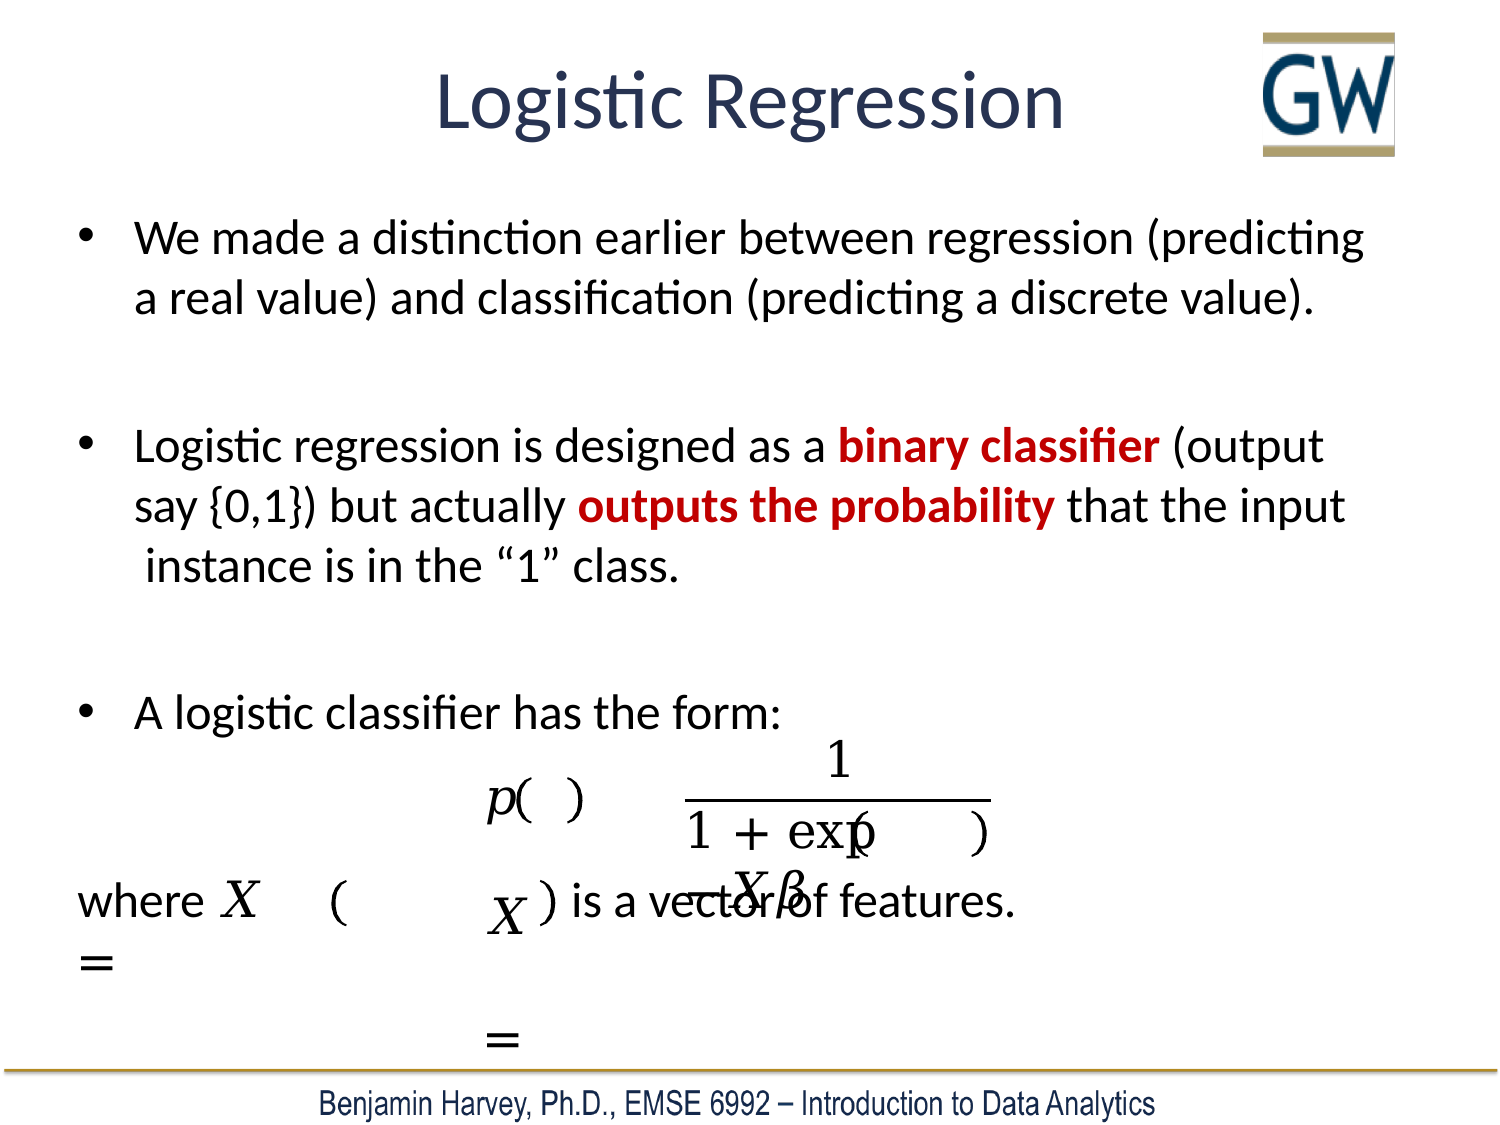

# Logistic Regression
We made a distinction earlier between regression (predicting
a real value) and classification (predicting a discrete value).

Logistic regression is designed as a binary classifier (output  say {0,1}) but actually outputs the probability that the input  instance is in the “1” class.

A logistic classifier has the form:
1
𝑝	𝑋	=
𝑋1, … , 𝑋𝑛

1 + exp −𝑋𝛽

where 𝑋 =
is a vector of features.